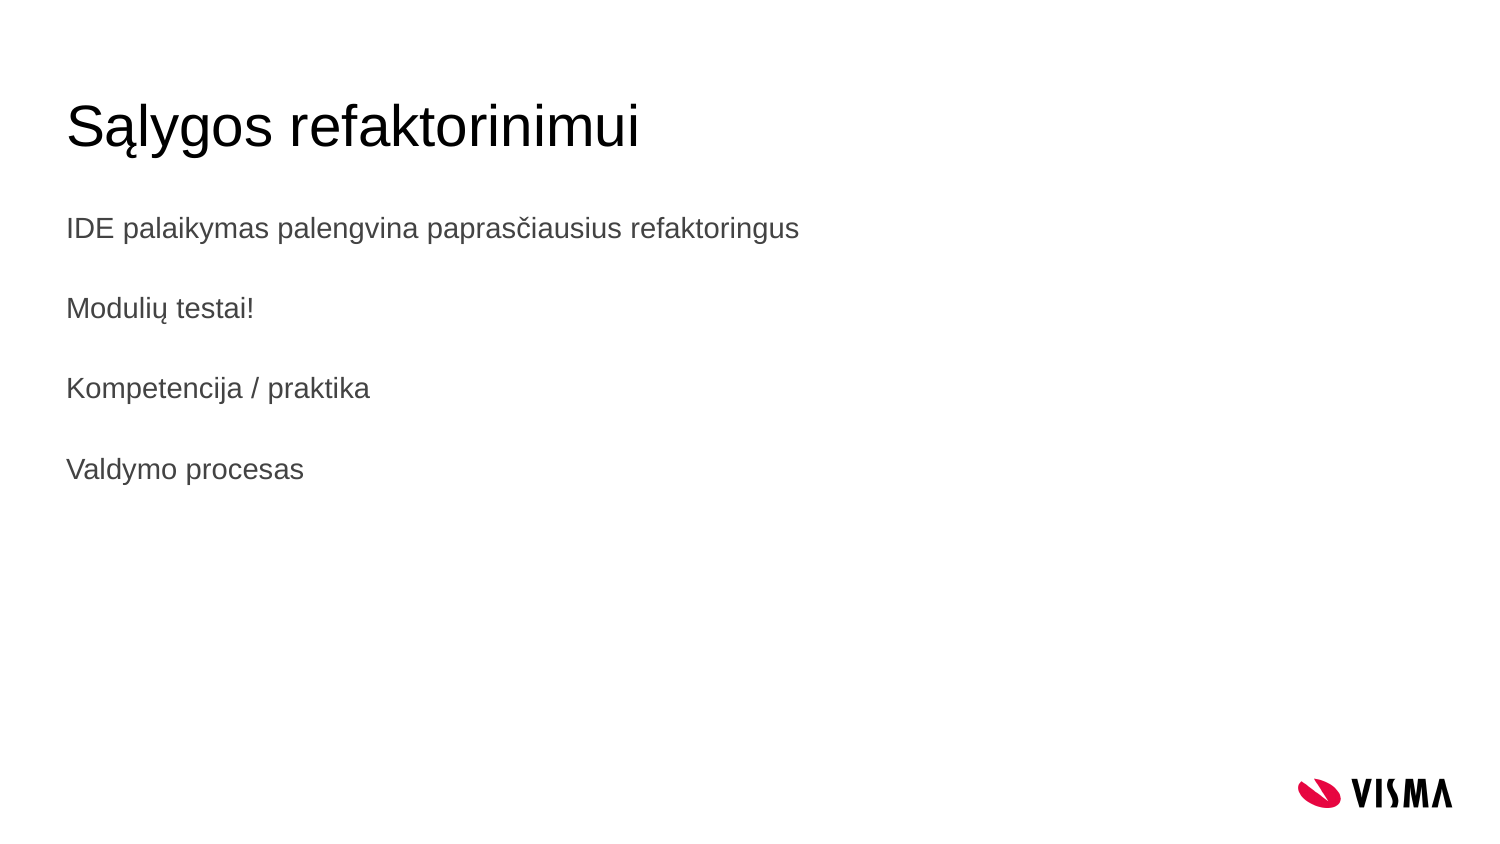

# Sąlygos refaktorinimui
IDE palaikymas palengvina paprasčiausius refaktoringus

Modulių testai!

Kompetencija / praktika

Valdymo procesas